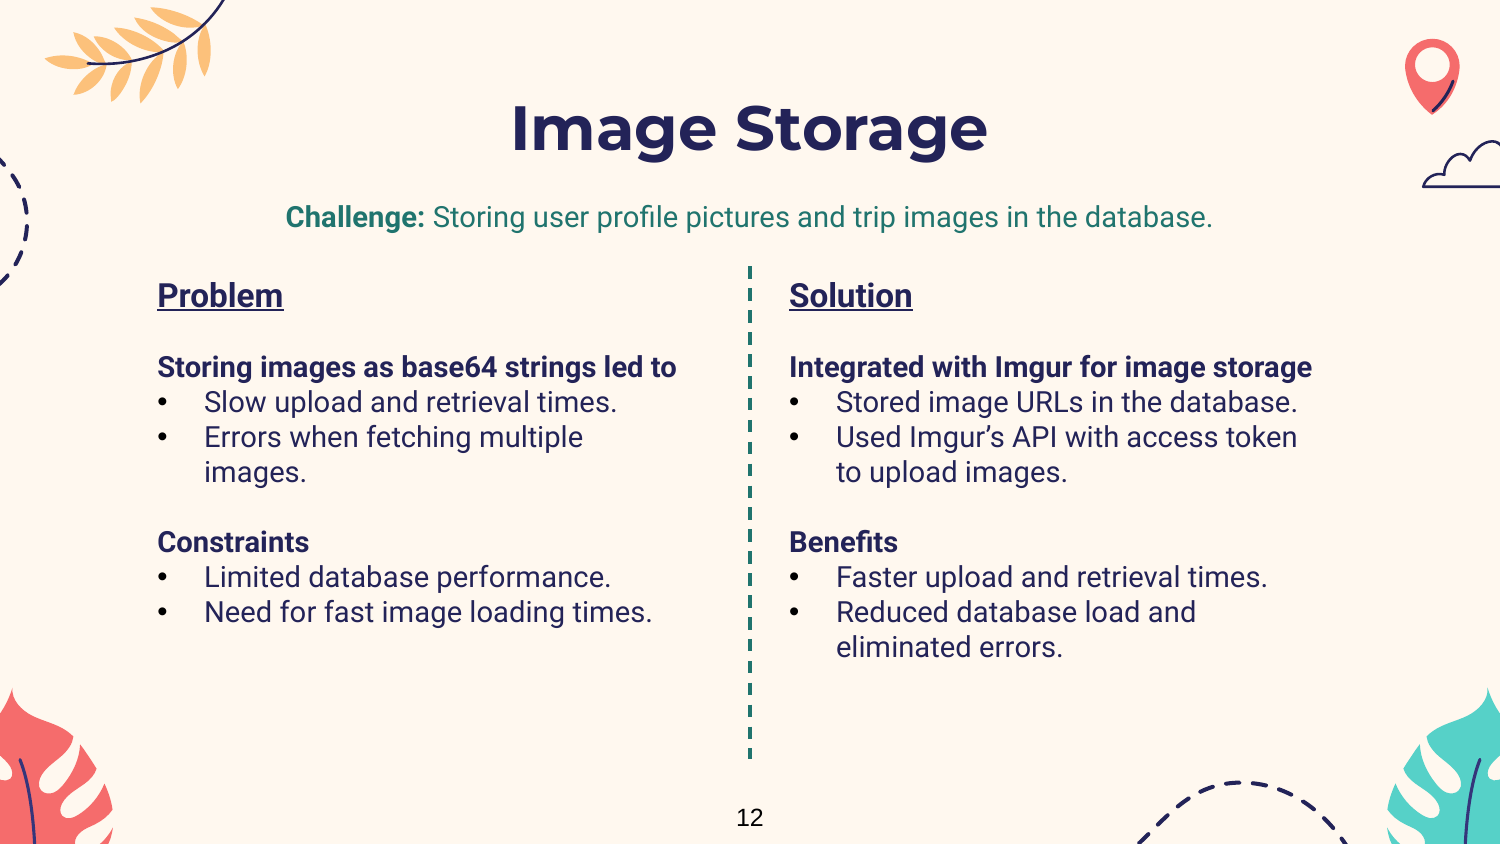

# Image Storage
Challenge: Storing user profile pictures and trip images in the database.
Problem

Storing images as base64 strings led to
Slow upload and retrieval times.
Errors when fetching multiple images.

Constraints
Limited database performance.
Need for fast image loading times.
Solution

Integrated with Imgur for image storage
Stored image URLs in the database.
Used Imgur’s API with access token to upload images.

Benefits
Faster upload and retrieval times.
Reduced database load and eliminated errors.